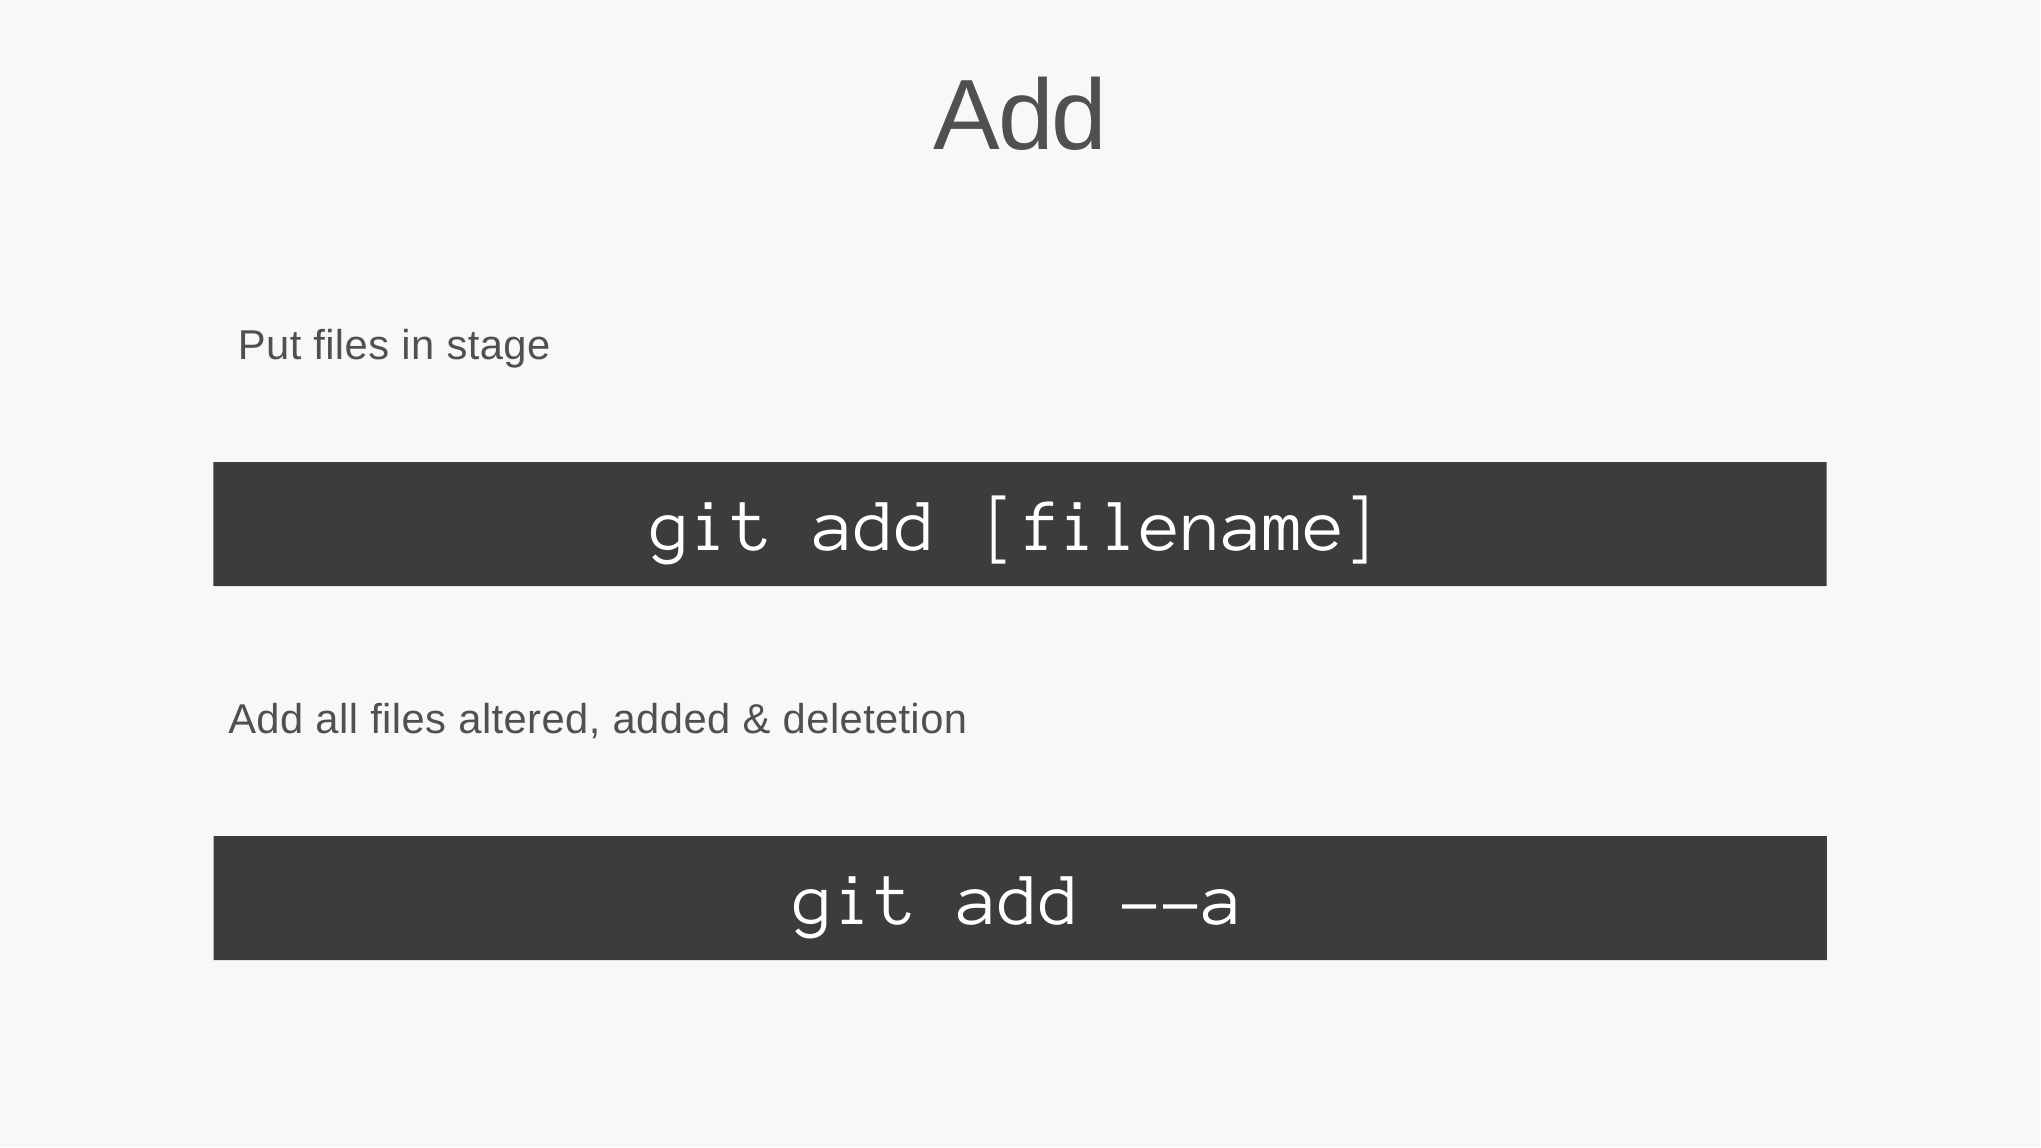

Add
Put files in stage
git add [filename]
Add all files altered, added & deletetion
git add --a